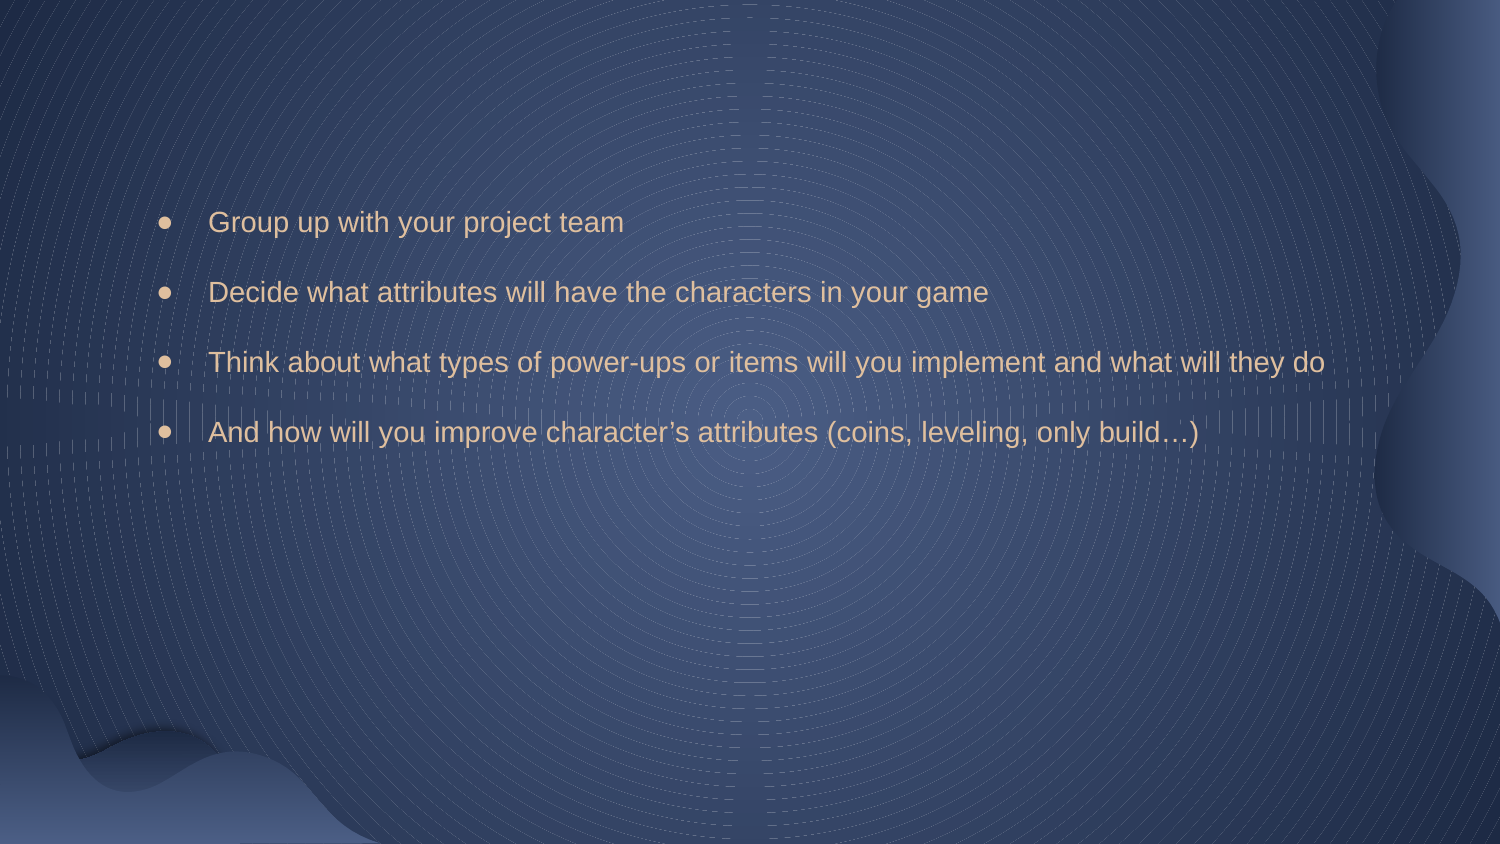

Group up with your project team

Decide what attributes will have the characters in your game

Think about what types of power-ups or items will you implement and what will they do

And how will you improve character’s attributes (coins, leveling, only build…)